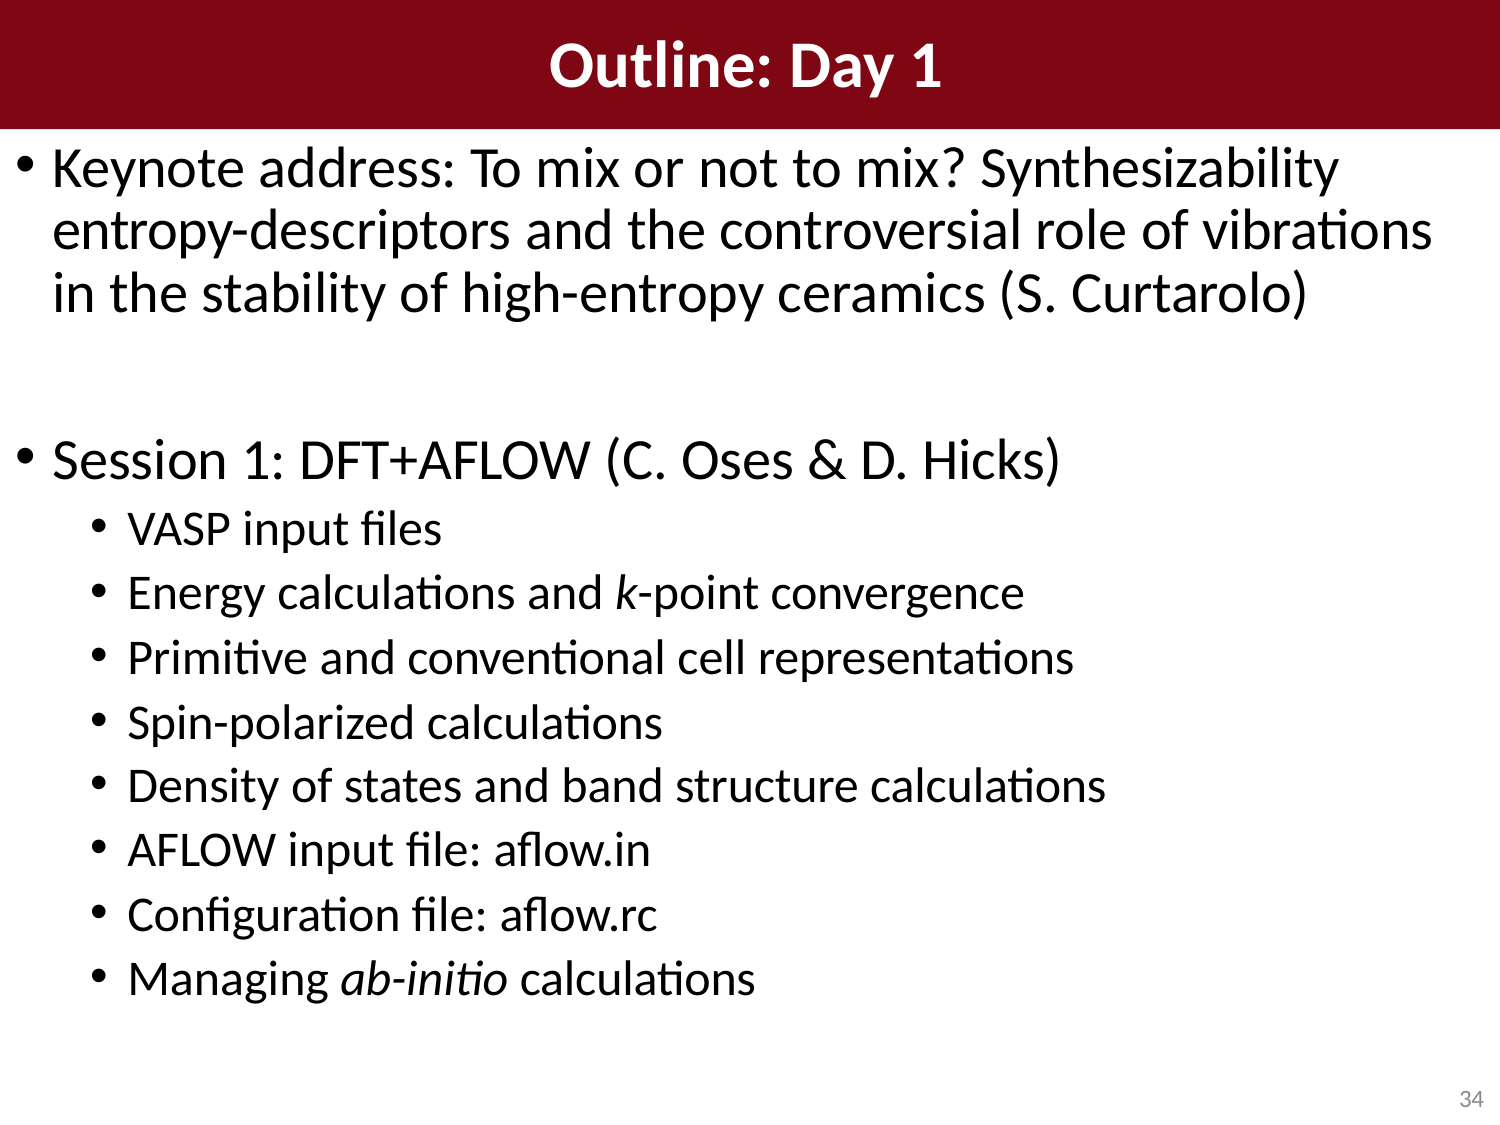

# Outline: Day 1
Keynote address: To mix or not to mix? Synthesizability entropy-descriptors and the controversial role of vibrations in the stability of high-entropy ceramics (S. Curtarolo)

Session 1: DFT+AFLOW (C. Oses & D. Hicks)
VASP input files
Energy calculations and k-point convergence
Primitive and conventional cell representations
Spin-polarized calculations
Density of states and band structure calculations
AFLOW input file: aflow.in
Configuration file: aflow.rc
Managing ab-initio calculations
34